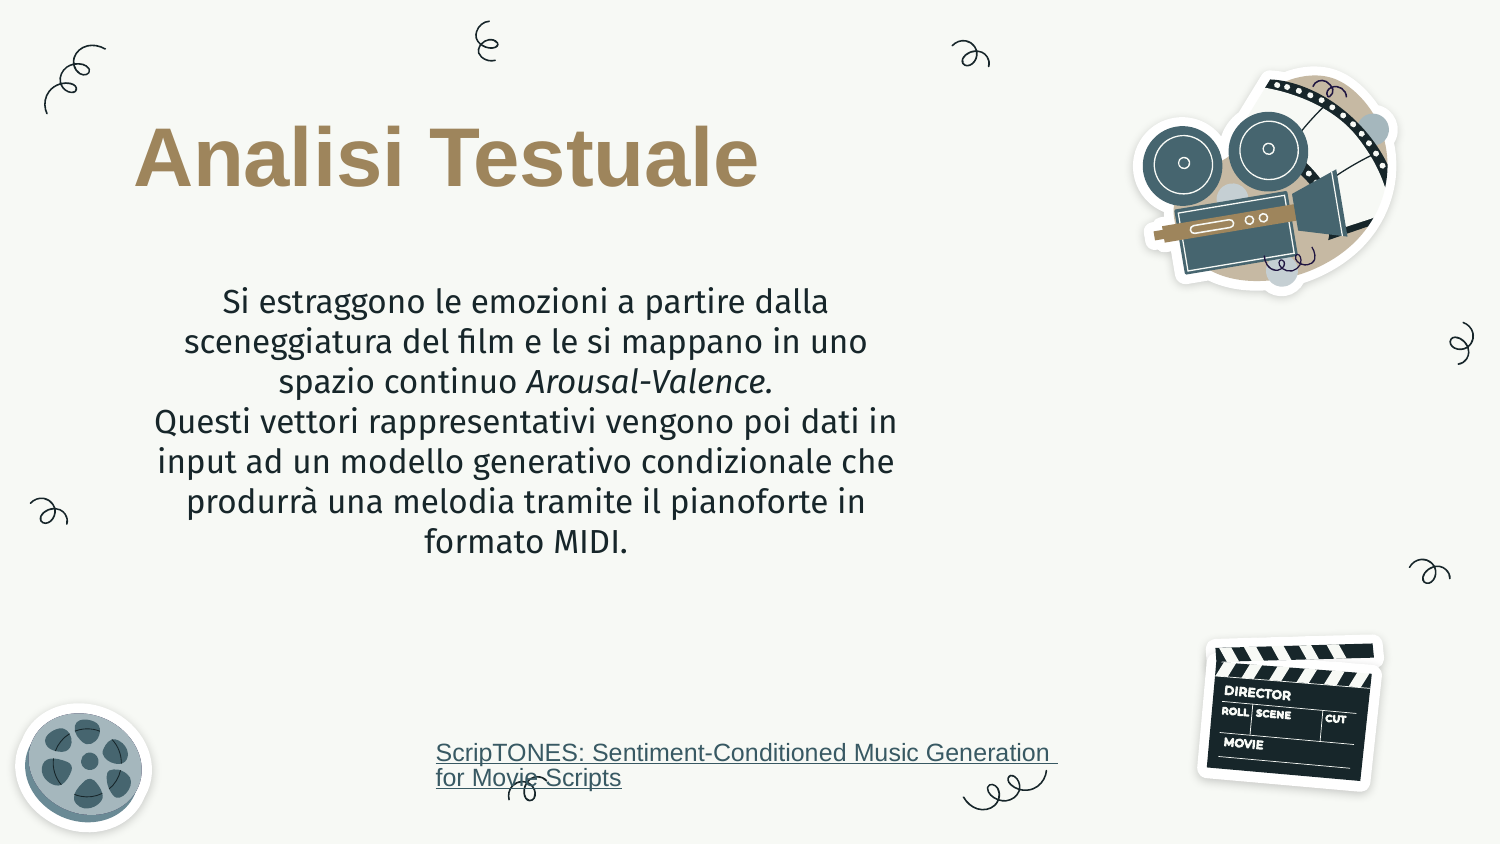

# Analisi Testuale

Si estraggono le emozioni a partire dalla sceneggiatura del film e le si mappano in uno spazio continuo Arousal-Valence.
Questi vettori rappresentativi vengono poi dati in input ad un modello generativo condizionale che produrrà una melodia tramite il pianoforte in formato MIDI.

ScripTONES: Sentiment-Conditioned Music Generation for Movie Scripts